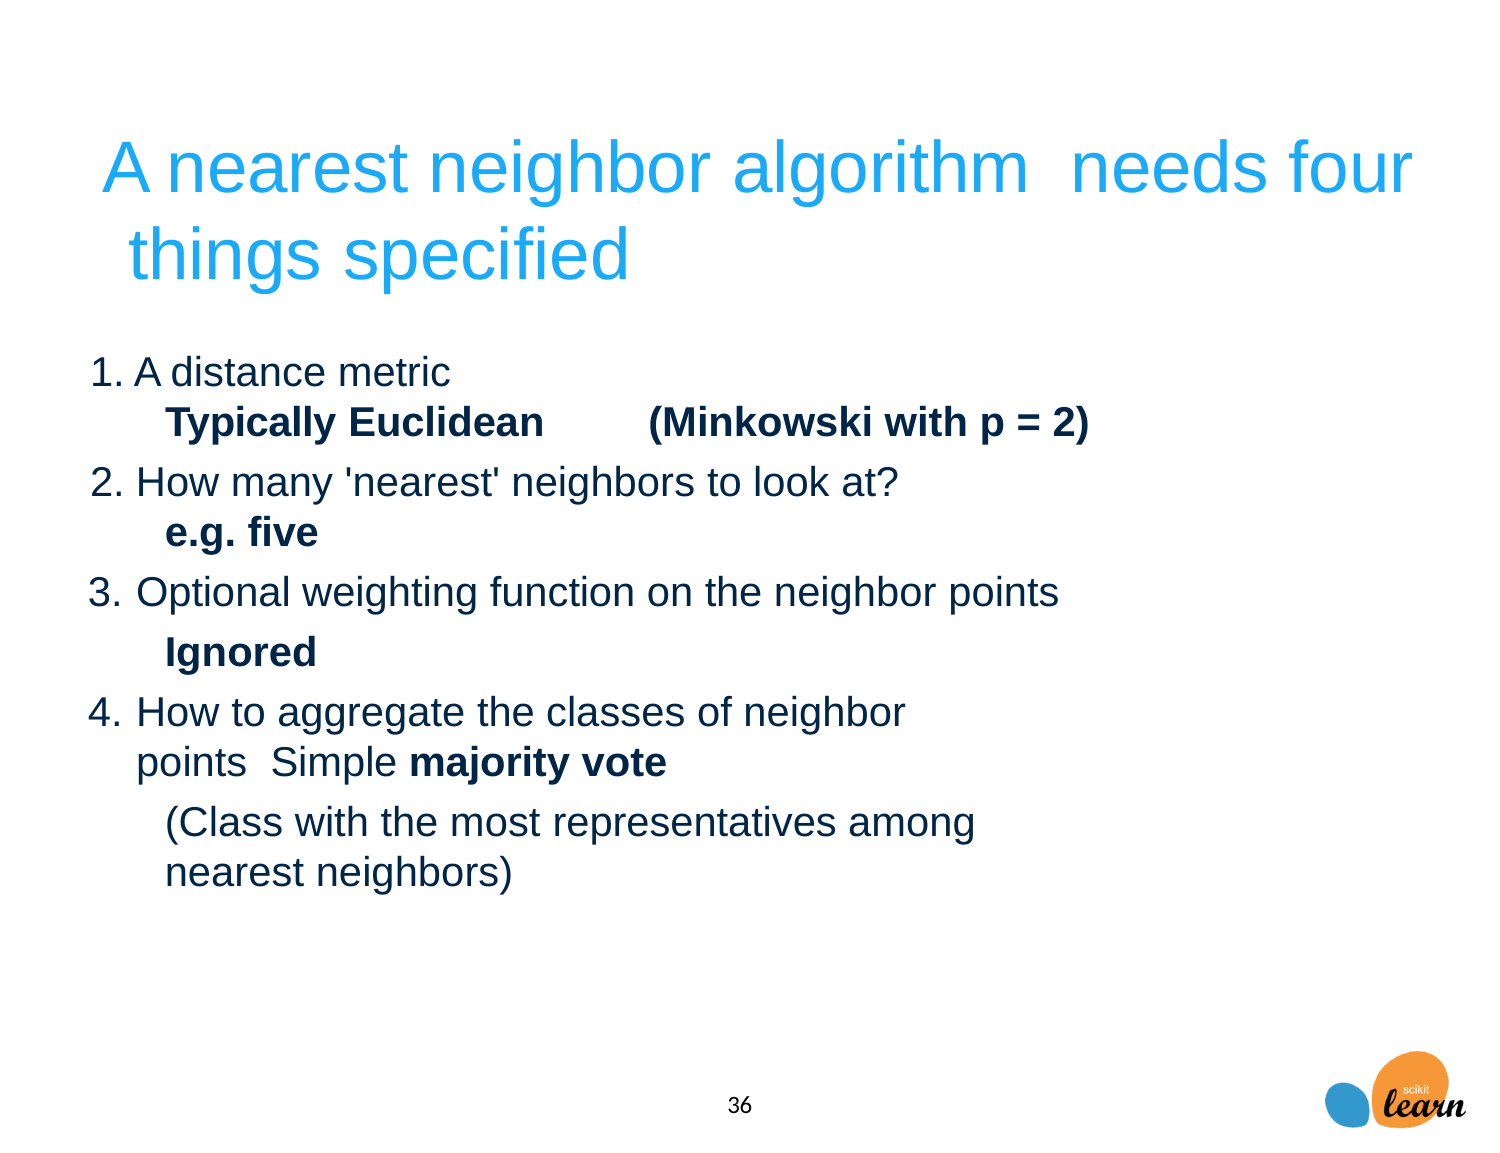

APPLIED MACHINE  LEARNING IN PYTHON

# A nearest neighbor algorithm  needs four things specified
A distance metric
Typically Euclidean	(Minkowski with p = 2)
How many 'nearest' neighbors to look at?
e.g. five
Optional weighting function on the neighbor points
Ignored
How to aggregate the classes of neighbor points  Simple majority vote
(Class with the most representatives among nearest neighbors)